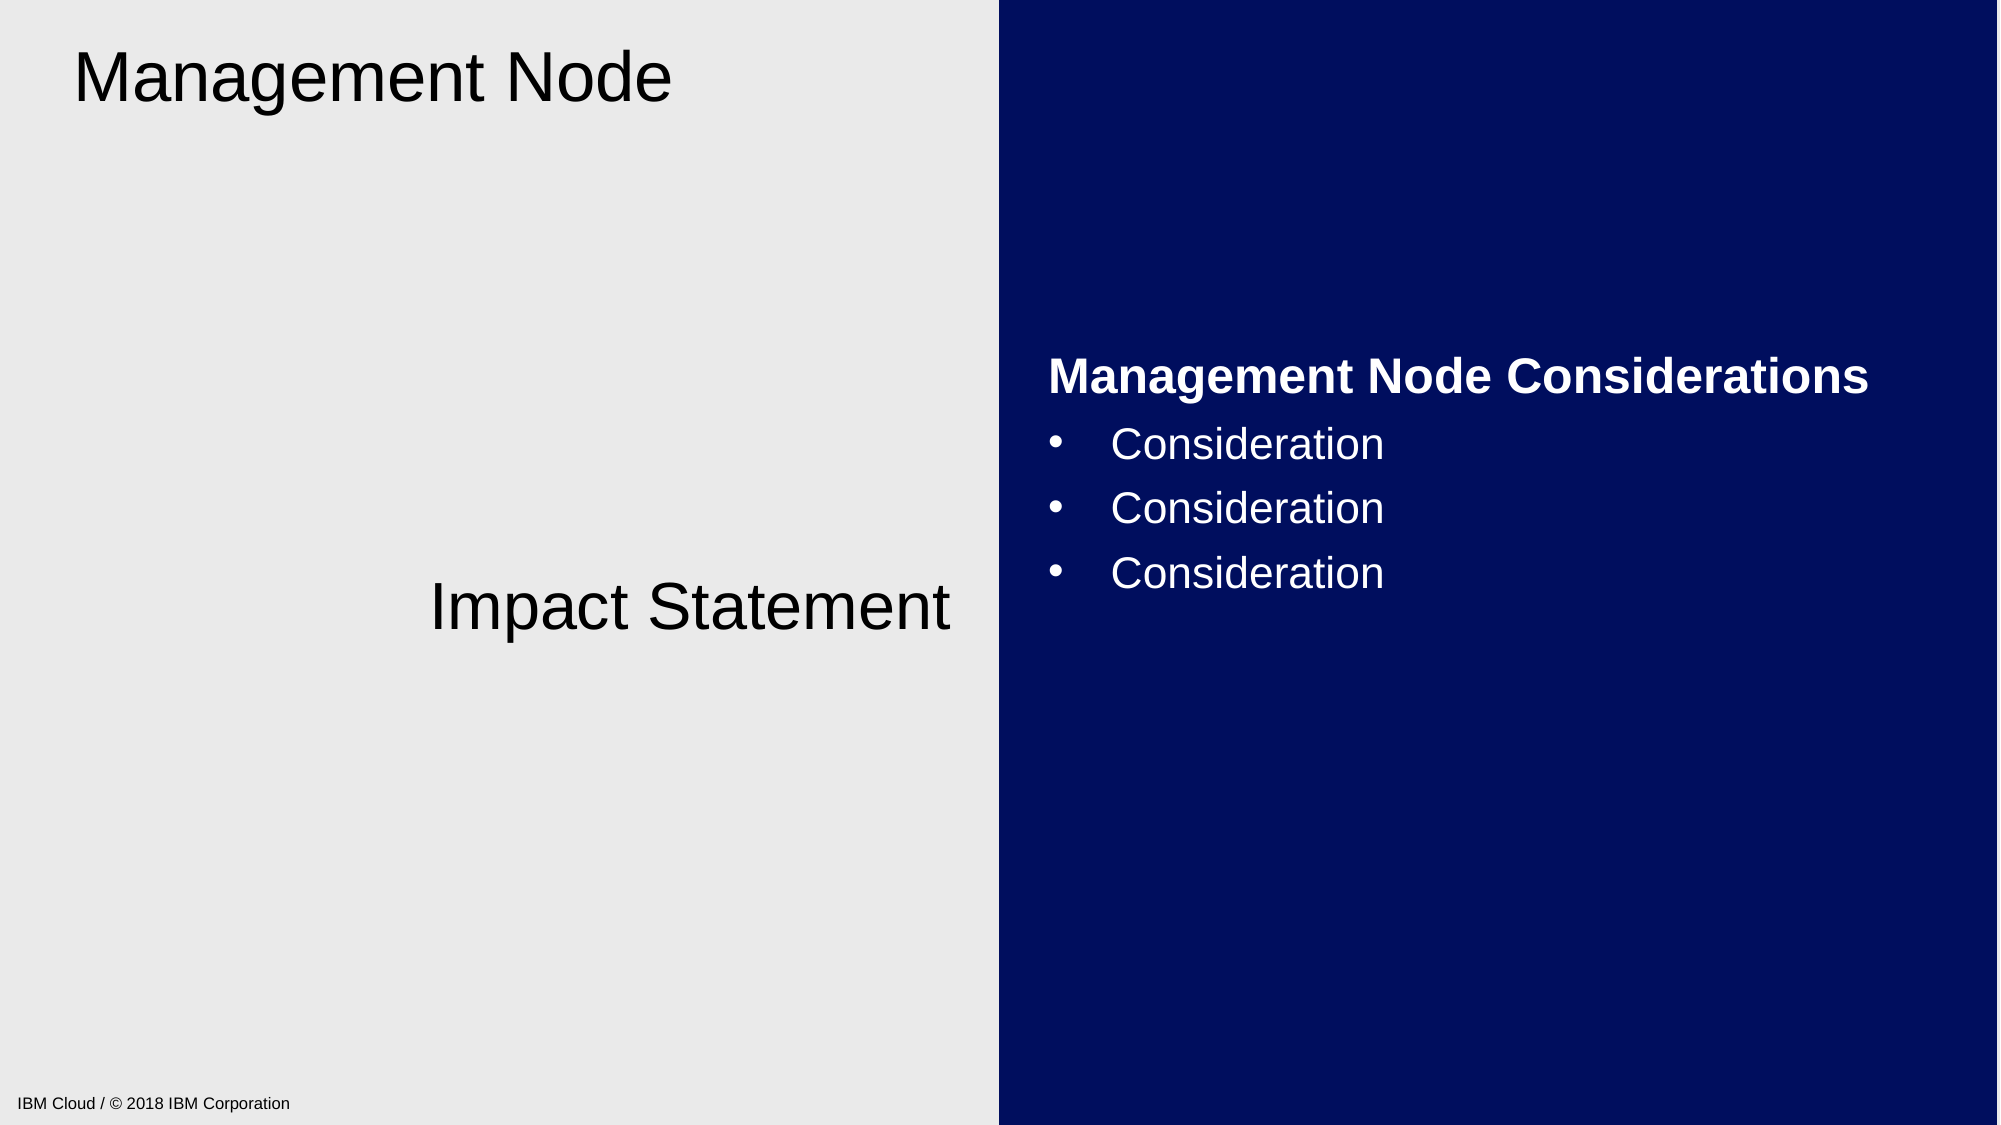

Management Node
Management Node Considerations
Consideration
Consideration
Consideration

Impact Statement
IBM Cloud / © 2018 IBM Corporation